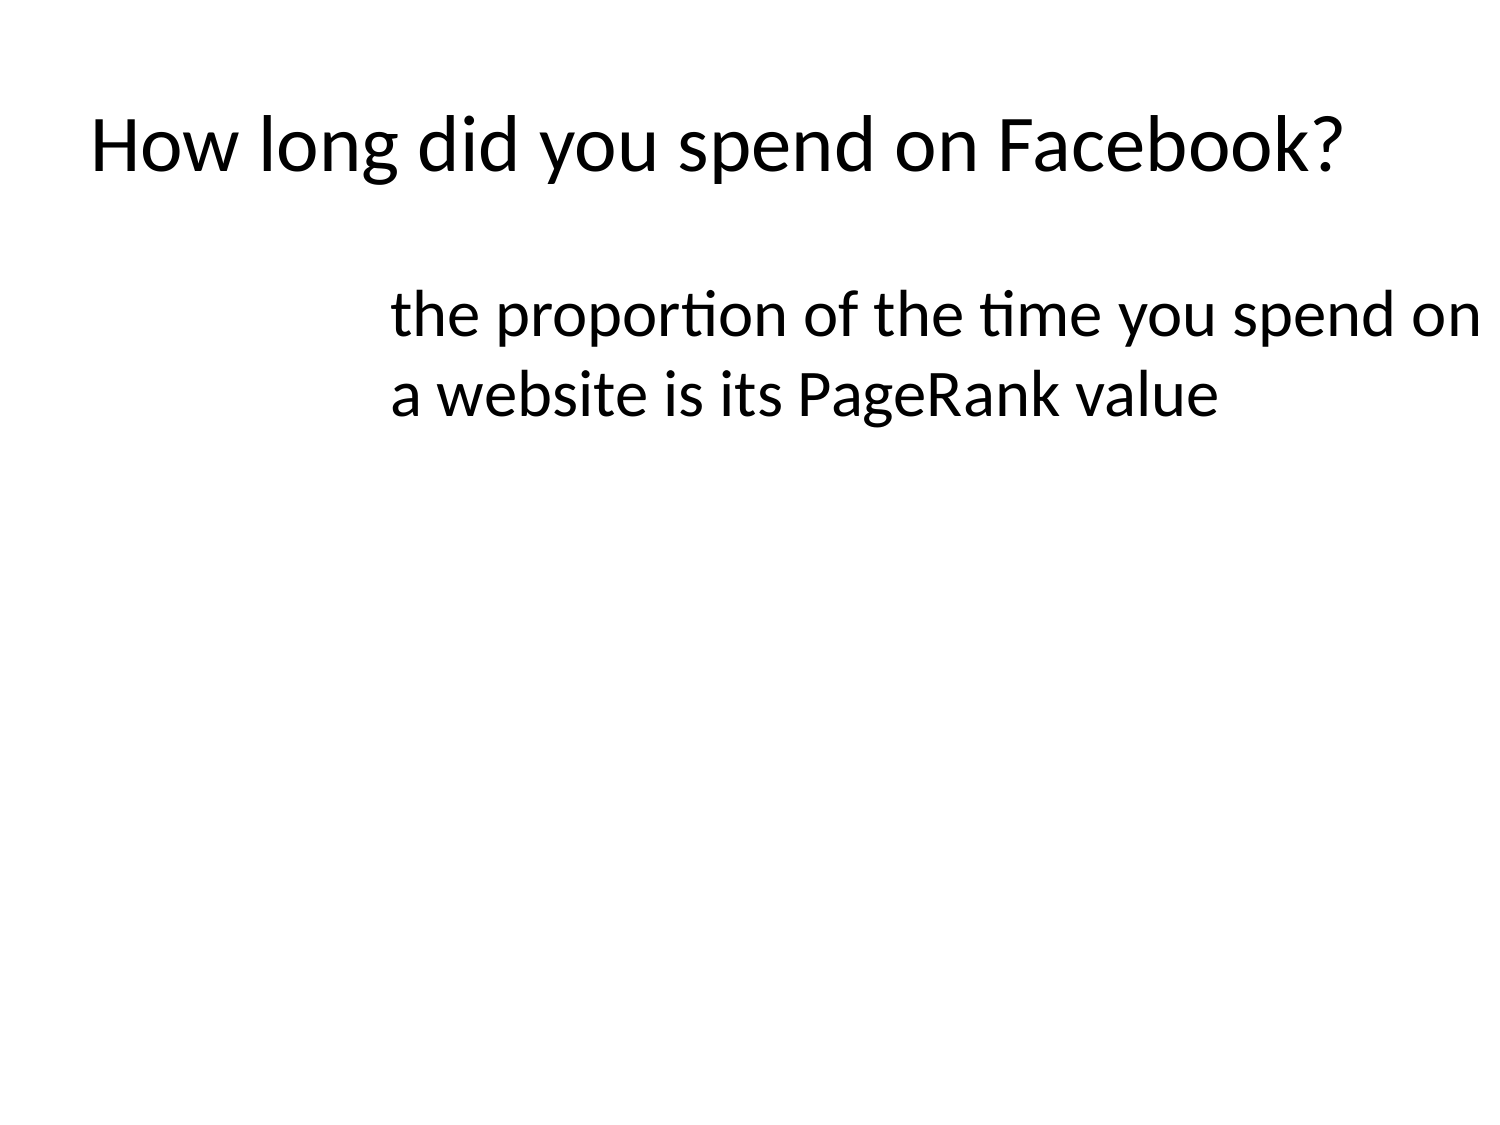

# How long did you spend on Facebook?
the proportion of the time you spend on a website is its PageRank value